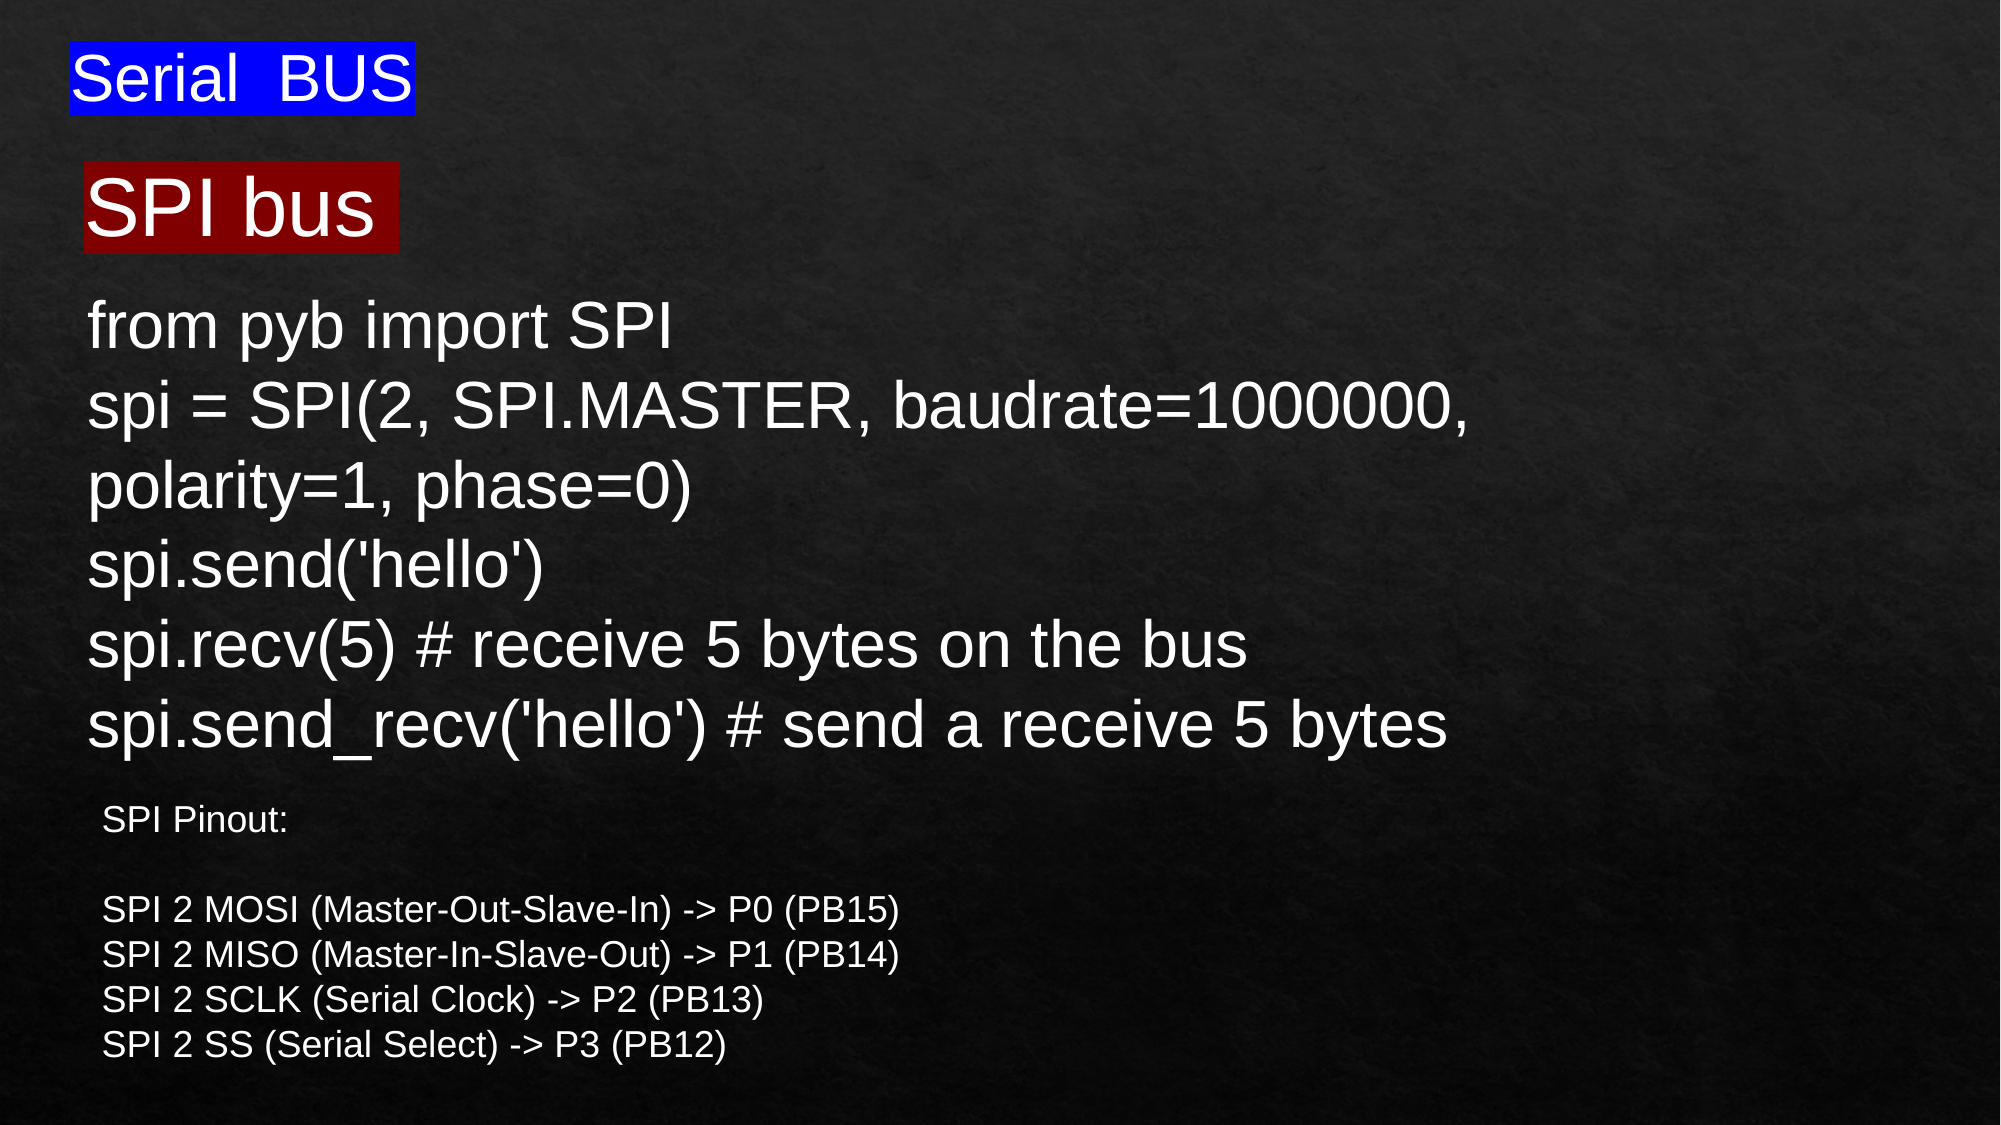

Serial  BUS
SPI bus
from pyb import SPI
spi = SPI(2, SPI.MASTER, baudrate=1000000, polarity=1, phase=0)
spi.send('hello')
spi.recv(5) # receive 5 bytes on the bus
spi.send_recv('hello') # send a receive 5 bytes
SPI Pinout:

SPI 2 MOSI (Master-Out-Slave-In) -> P0 (PB15)
SPI 2 MISO (Master-In-Slave-Out) -> P1 (PB14)
SPI 2 SCLK (Serial Clock) -> P2 (PB13)
SPI 2 SS (Serial Select) -> P3 (PB12)